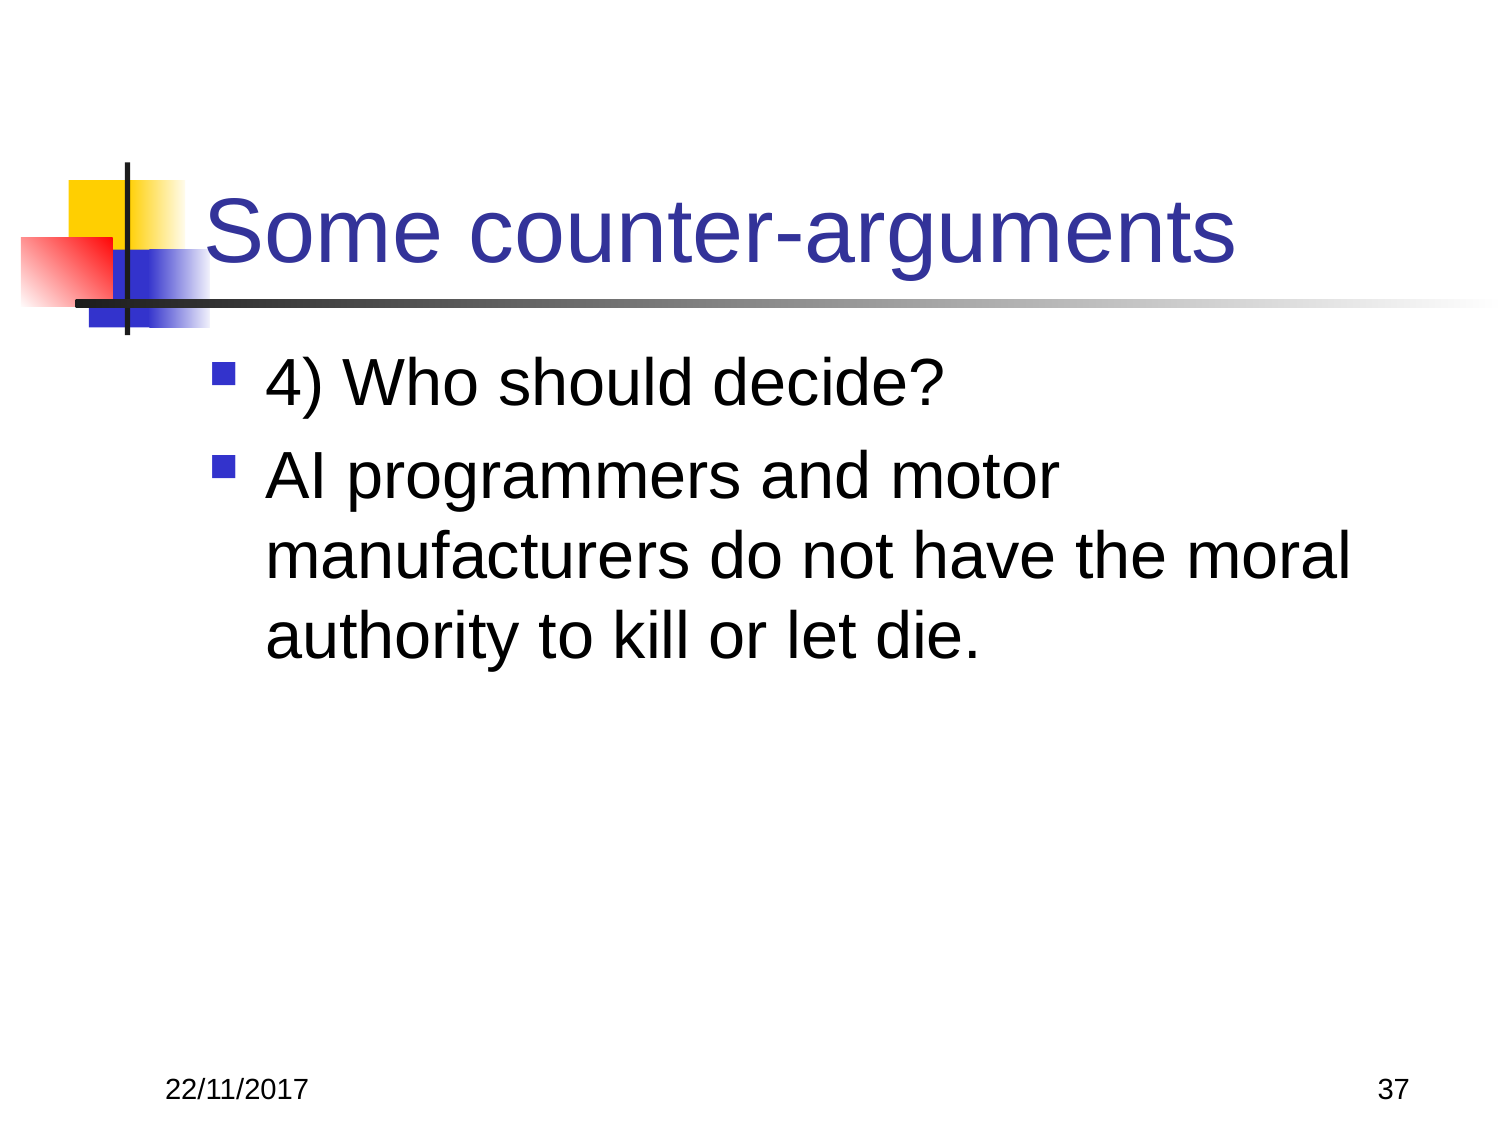

# Some counter-arguments
4) Who should decide?
AI programmers and motor manufacturers do not have the moral authority to kill or let die.
22/11/2017

37